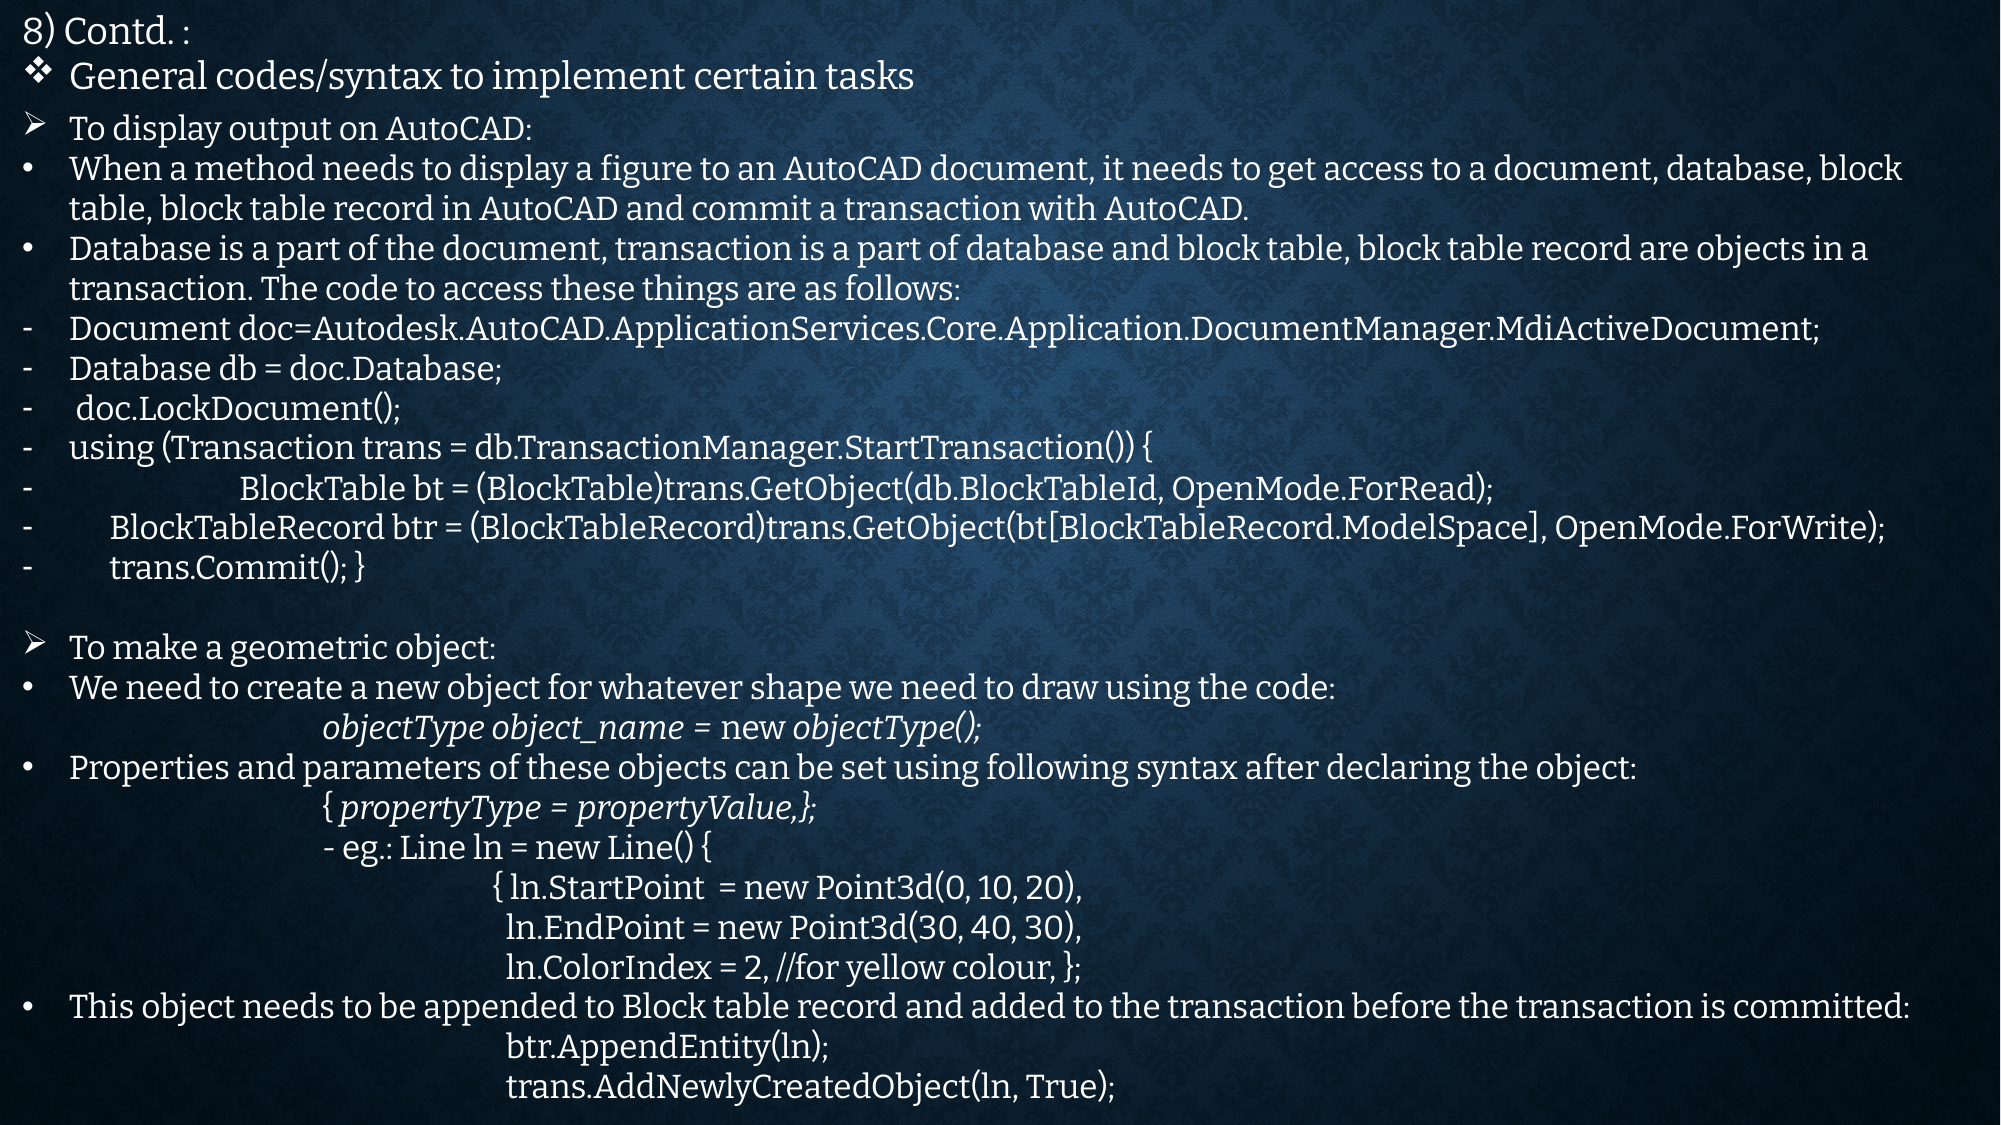

8) Contd. :
General codes/syntax to implement certain tasks
To display output on AutoCAD:
When a method needs to display a figure to an AutoCAD document, it needs to get access to a document, database, block table, block table record in AutoCAD and commit a transaction with AutoCAD.
Database is a part of the document, transaction is a part of database and block table, block table record are objects in a transaction. The code to access these things are as follows:
Document doc=Autodesk.AutoCAD.ApplicationServices.Core.Application.DocumentManager.MdiActiveDocument;
Database db = doc.Database;
 doc.LockDocument();
using (Transaction trans = db.TransactionManager.StartTransaction()) {
 	   BlockTable bt = (BlockTable)trans.GetObject(db.BlockTableId, OpenMode.ForRead);
      BlockTableRecord btr = (BlockTableRecord)trans.GetObject(bt[BlockTableRecord.ModelSpace], OpenMode.ForWrite);
      trans.Commit(); }

To make a geometric object:
We need to create a new object for whatever shape we need to draw using the code:
		objectType object_name = new objectType();
Properties and parameters of these objects can be set using following syntax after declaring the object:
		{ propertyType = propertyValue,};
		- eg.: Line ln = new Line() {
			   { ln.StartPoint  = new Point3d(0, 10, 20),
			     ln.EndPoint = new Point3d(30, 40, 30),
			     ln.ColorIndex = 2, //for yellow colour, };
This object needs to be appended to Block table record and added to the transaction before the transaction is committed:
			     btr.AppendEntity(ln);
			     trans.AddNewlyCreatedObject(ln, True);